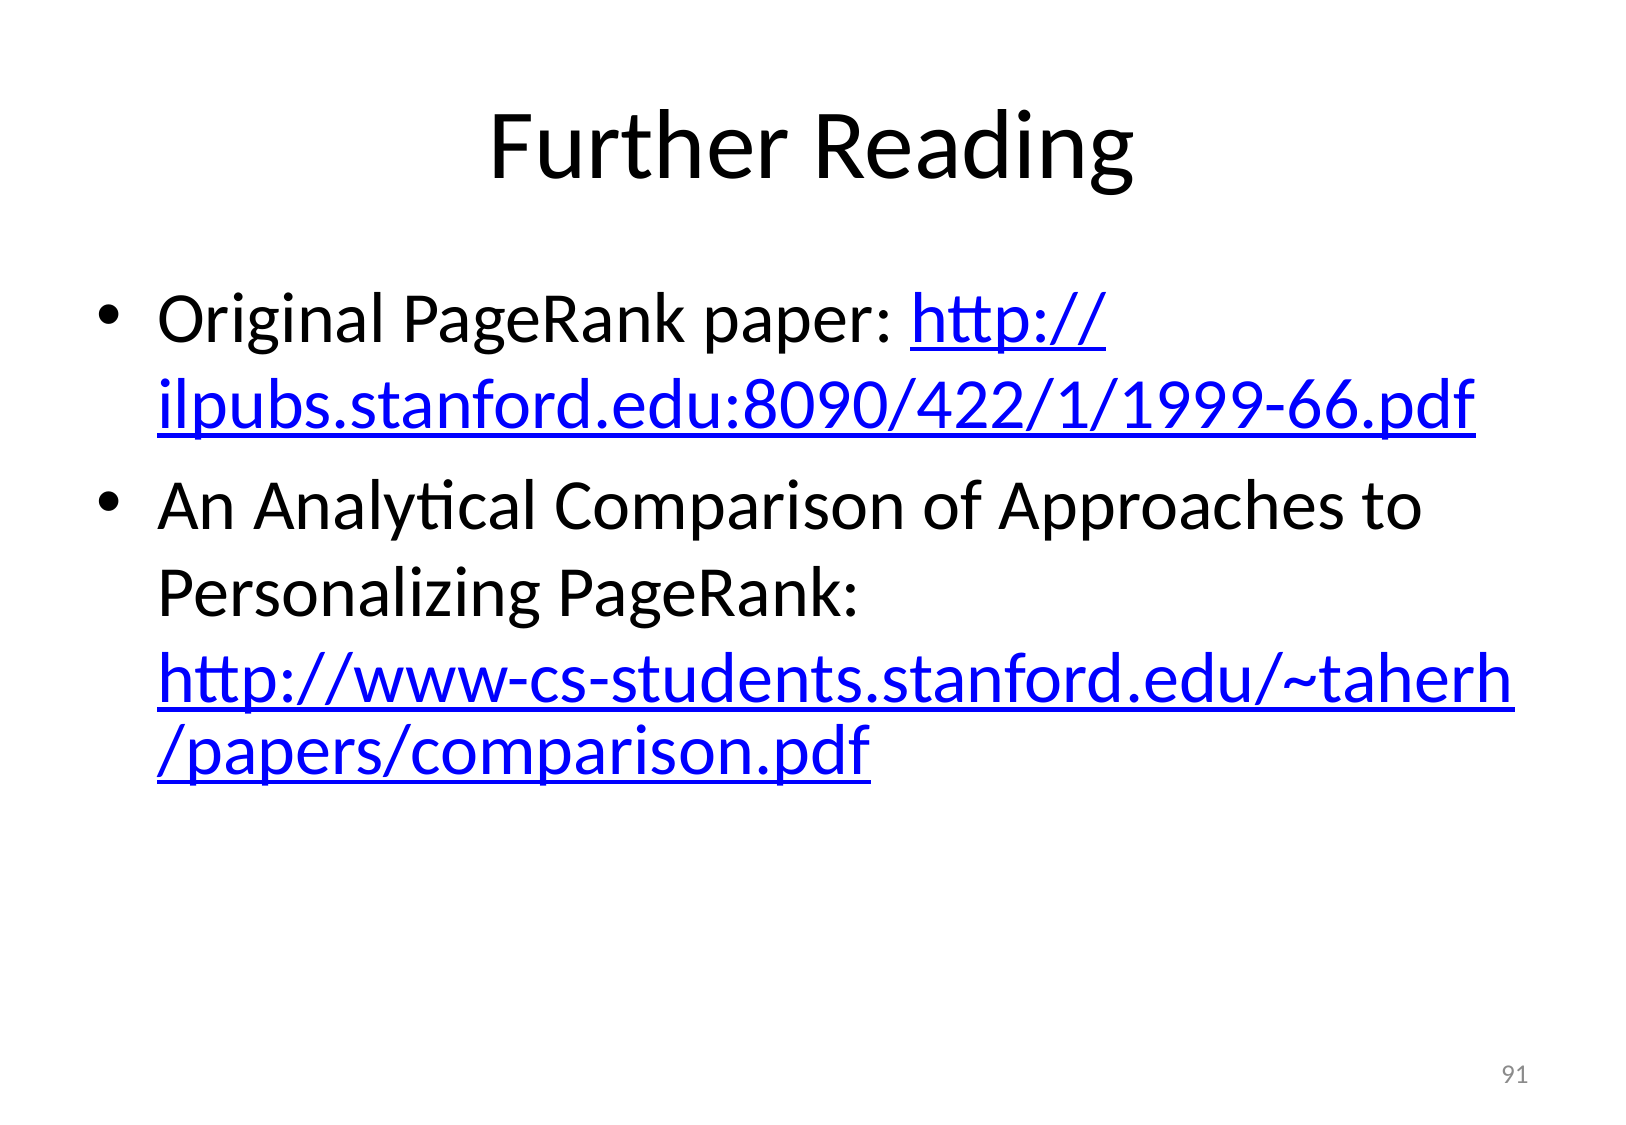

# Further Reading
Original PageRank paper: http://ilpubs.stanford.edu:8090/422/1/1999-66.pdf
An Analytical Comparison of Approaches to Personalizing PageRank: http://www-cs-students.stanford.edu/~taherh/papers/comparison.pdf
91